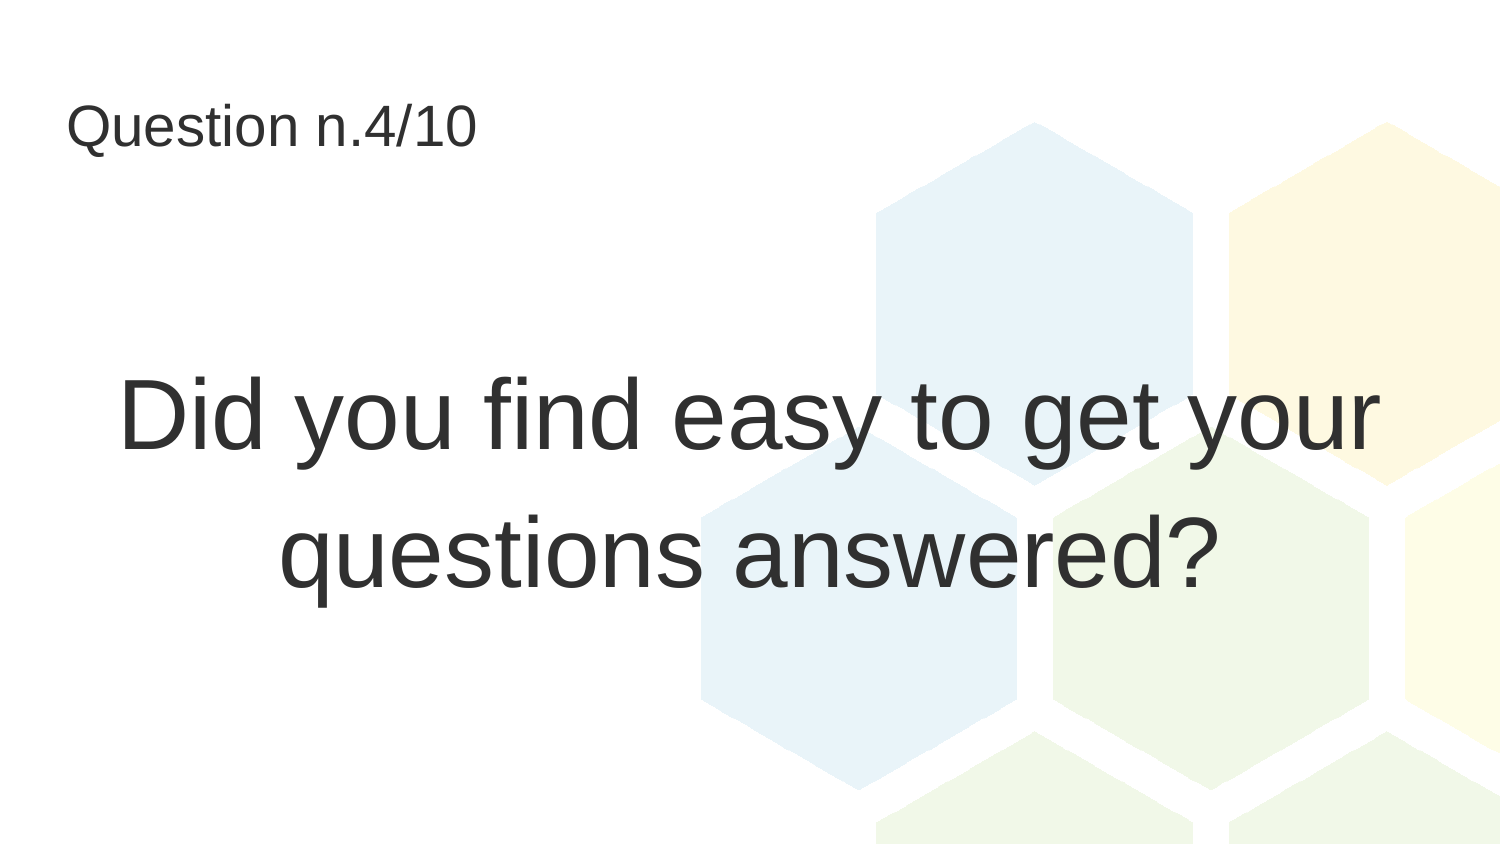

# Question n.4/10
Did you find easy to get your questions answered?